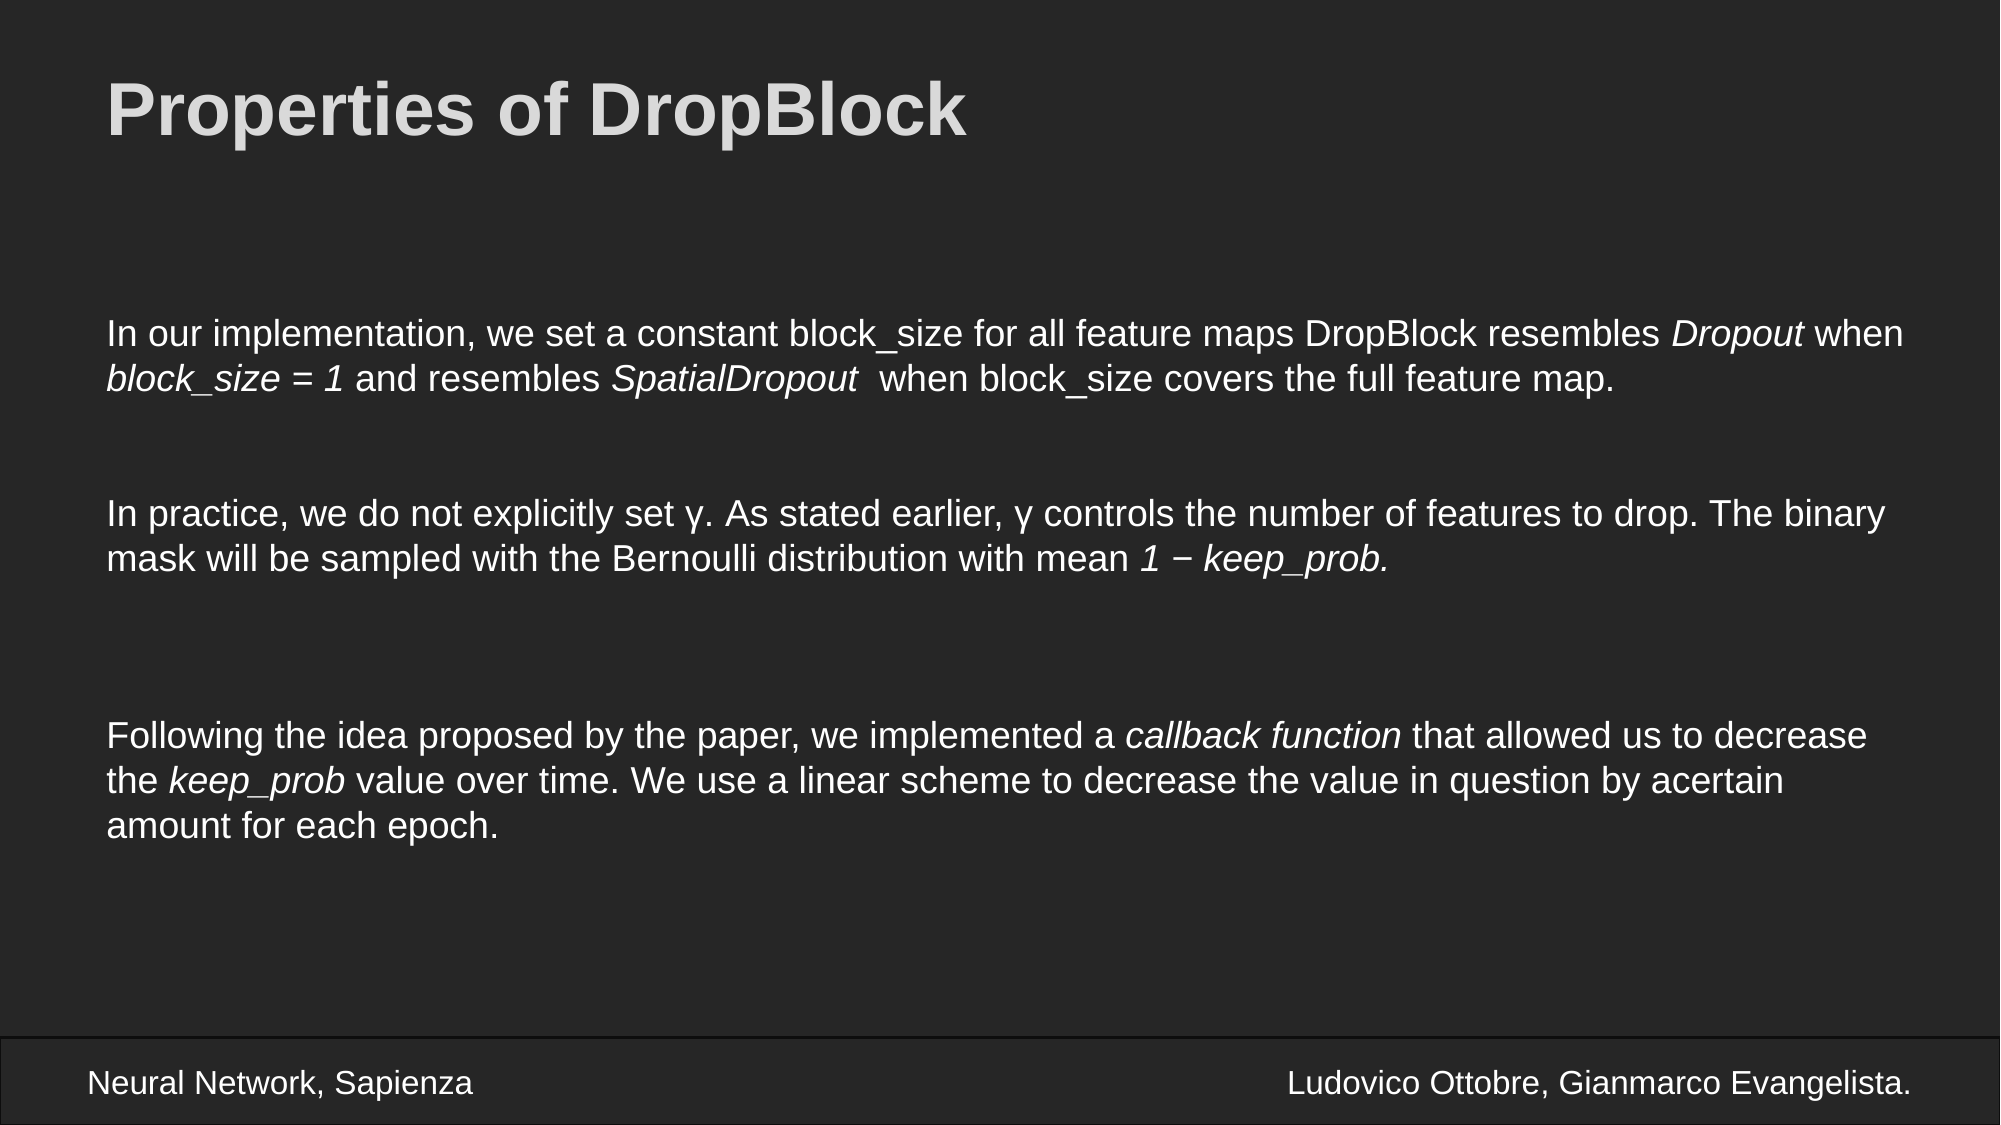

Properties of DropBlock
In our implementation, we set a constant block_size for all feature maps DropBlock resembles Dropout when block_size = 1 and resembles SpatialDropout  when block_size covers the full feature map.

In practice, we do not explicitly set γ. As stated earlier, γ controls the number of features to drop. The binary mask will be sampled with the Bernoulli distribution with mean 1 − keep_prob.

Following the idea proposed by the paper, we implemented a callback function that allowed us to decrease the keep_prob value over time. We use a linear scheme to decrease the value in question by acertain amount for each epoch.
Neural Network, Sapienza						Ludovico Ottobre, Gianmarco Evangelista.